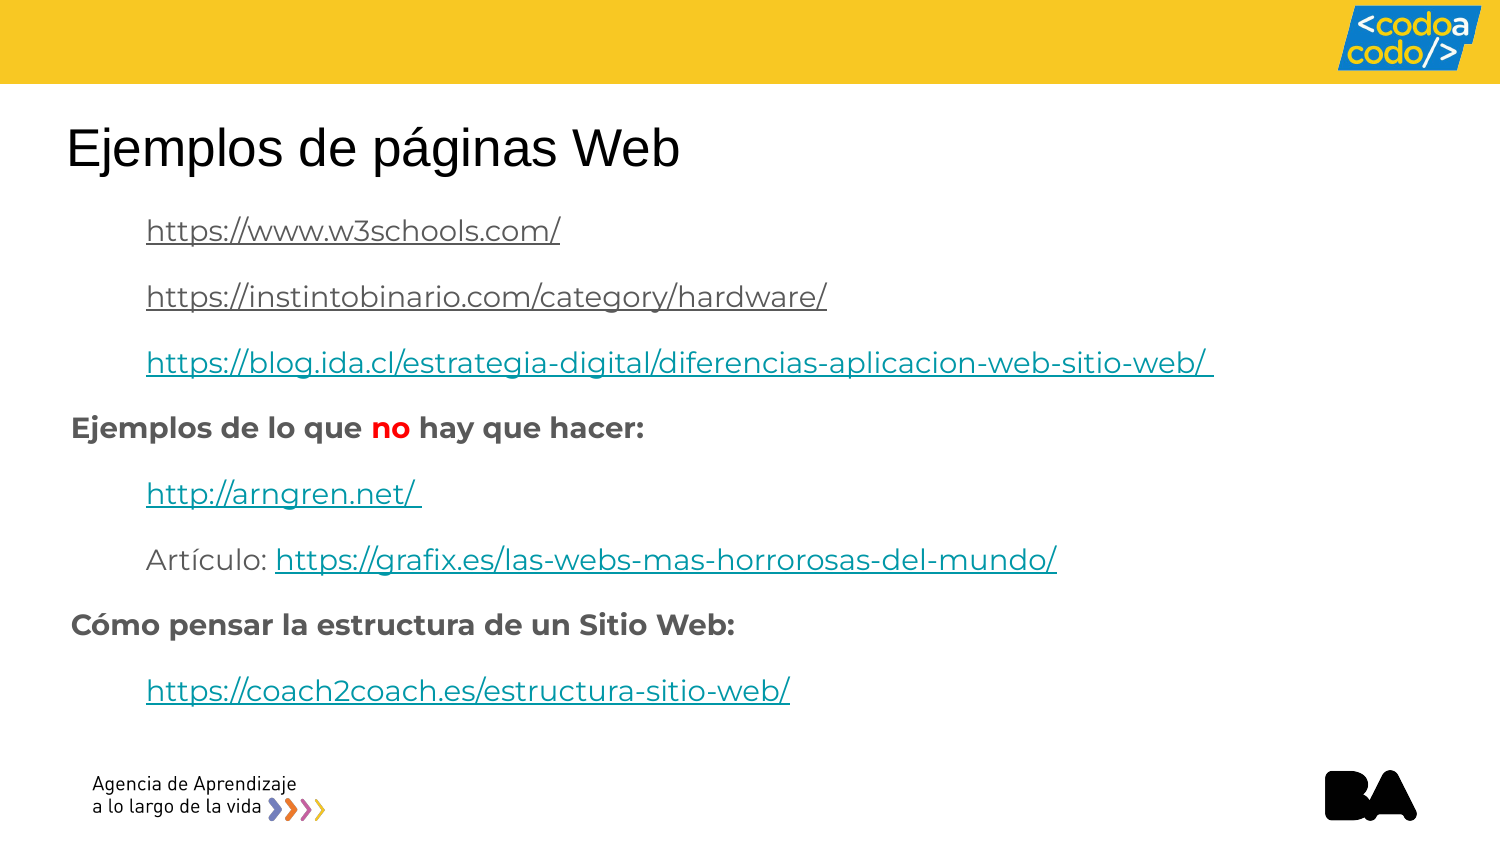

# Ejemplos de páginas Web
https://www.w3schools.com/
https://instintobinario.com/category/hardware/
https://blog.ida.cl/estrategia-digital/diferencias-aplicacion-web-sitio-web/
Ejemplos de lo que no hay que hacer:
http://arngren.net/
Artículo: https://grafix.es/las-webs-mas-horrorosas-del-mundo/
Cómo pensar la estructura de un Sitio Web:
https://coach2coach.es/estructura-sitio-web/